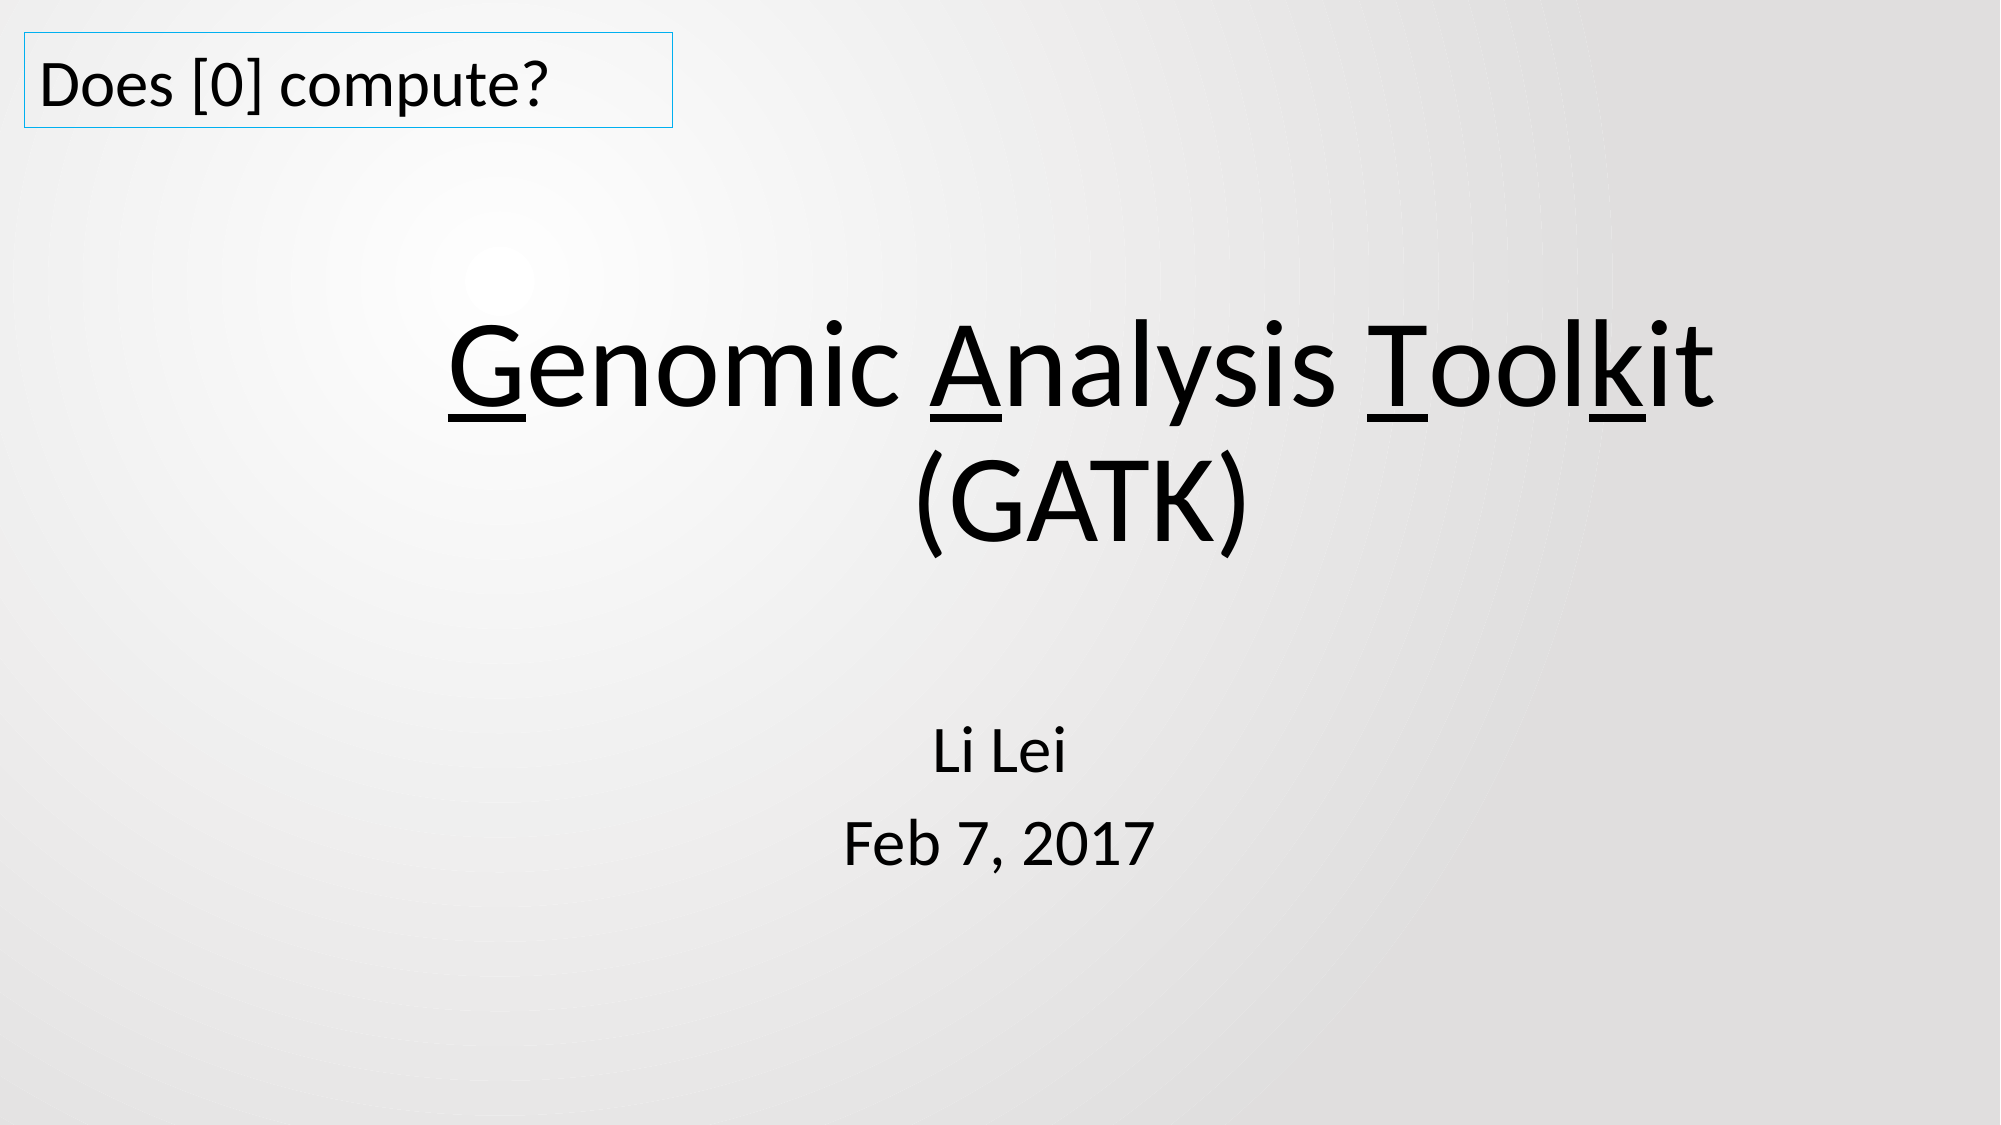

Does [0] compute?
# Genomic Analysis Toolkit (GATK)
Li Lei
Feb 7, 2017